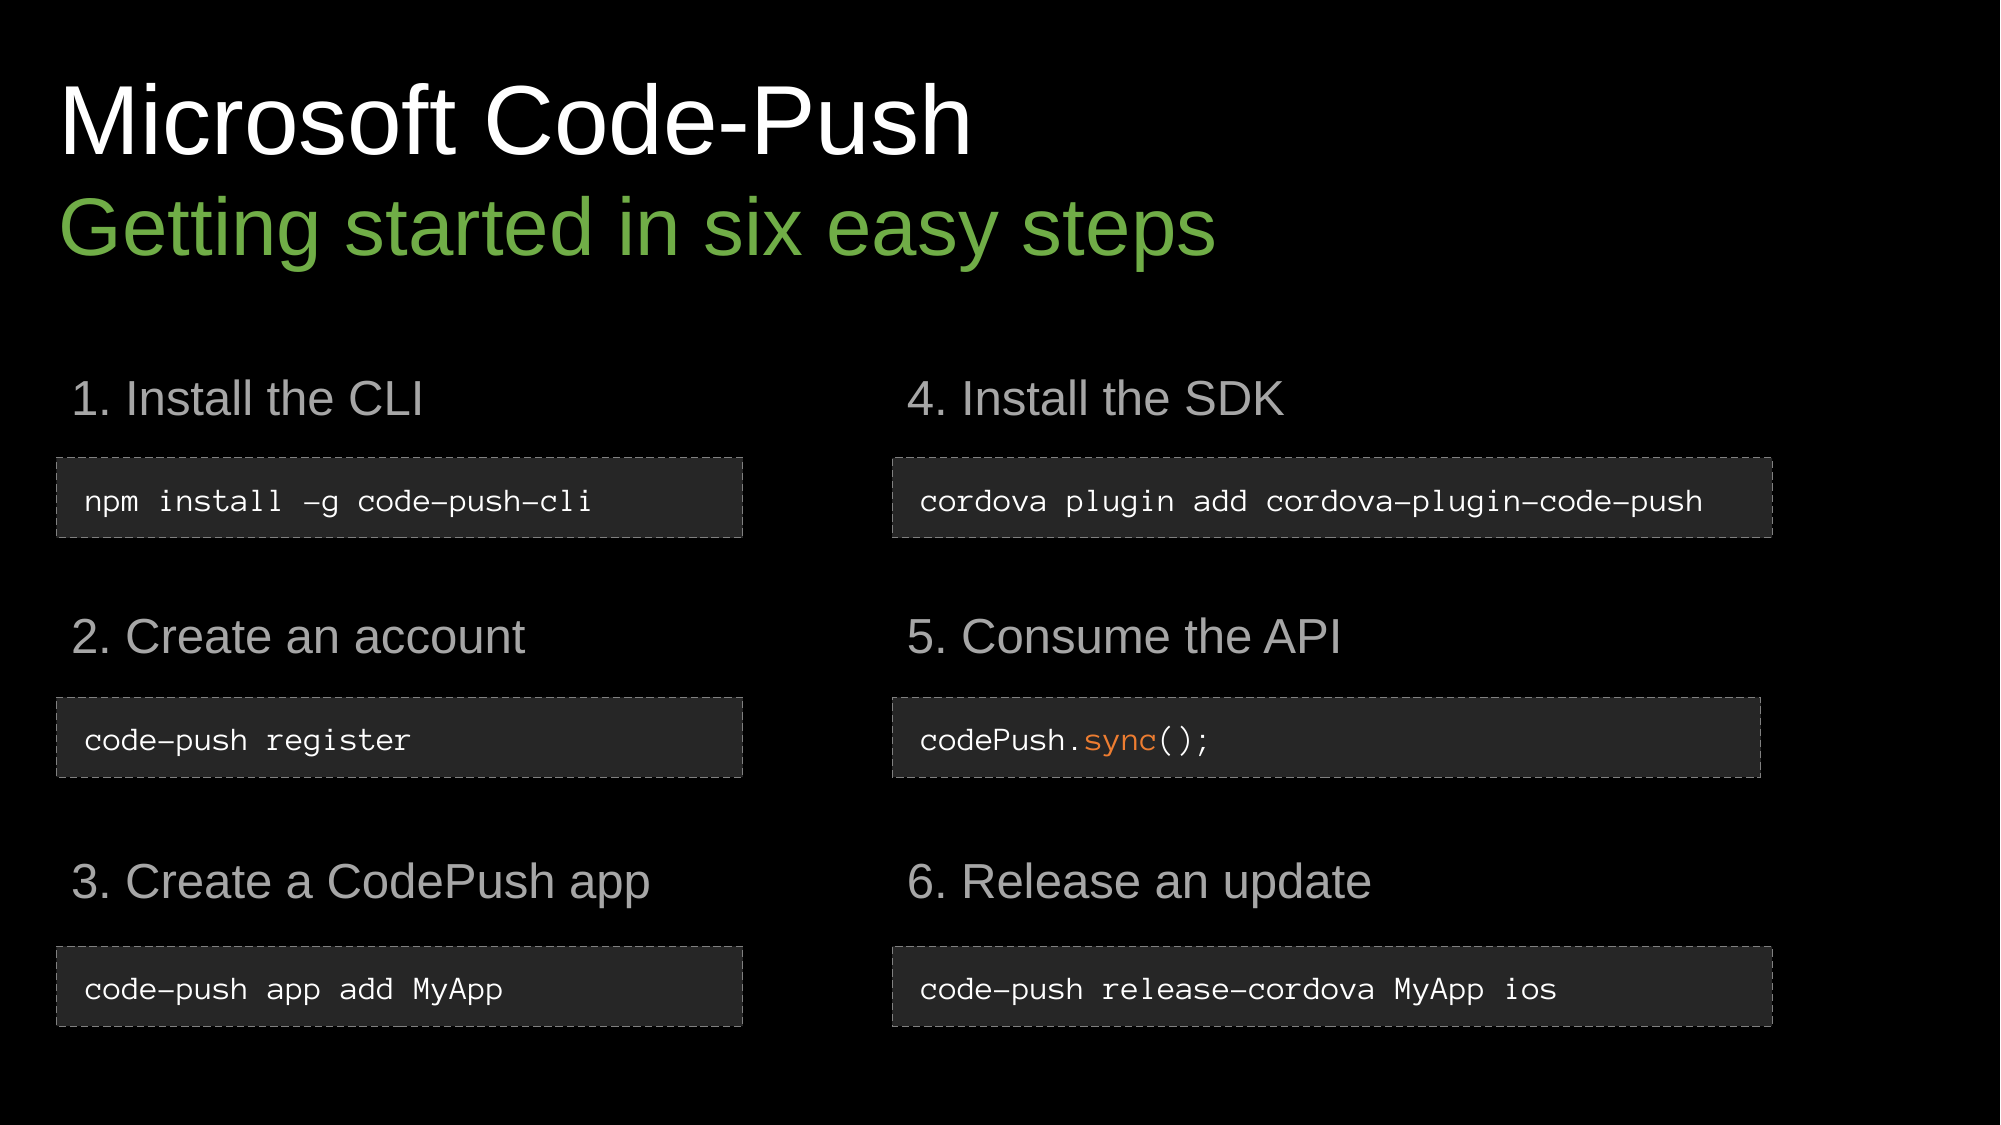

Microsoft Code-Push
Getting started in six easy steps
1. Install the CLI
4. Install the SDK
npm install –g code-push-cli
cordova plugin add cordova-plugin-code-push
2. Create an account
5. Consume the API
code-push register
codePush.sync();
3. Create a CodePush app
6. Release an update
code-push release-cordova MyApp ios
code-push app add MyApp